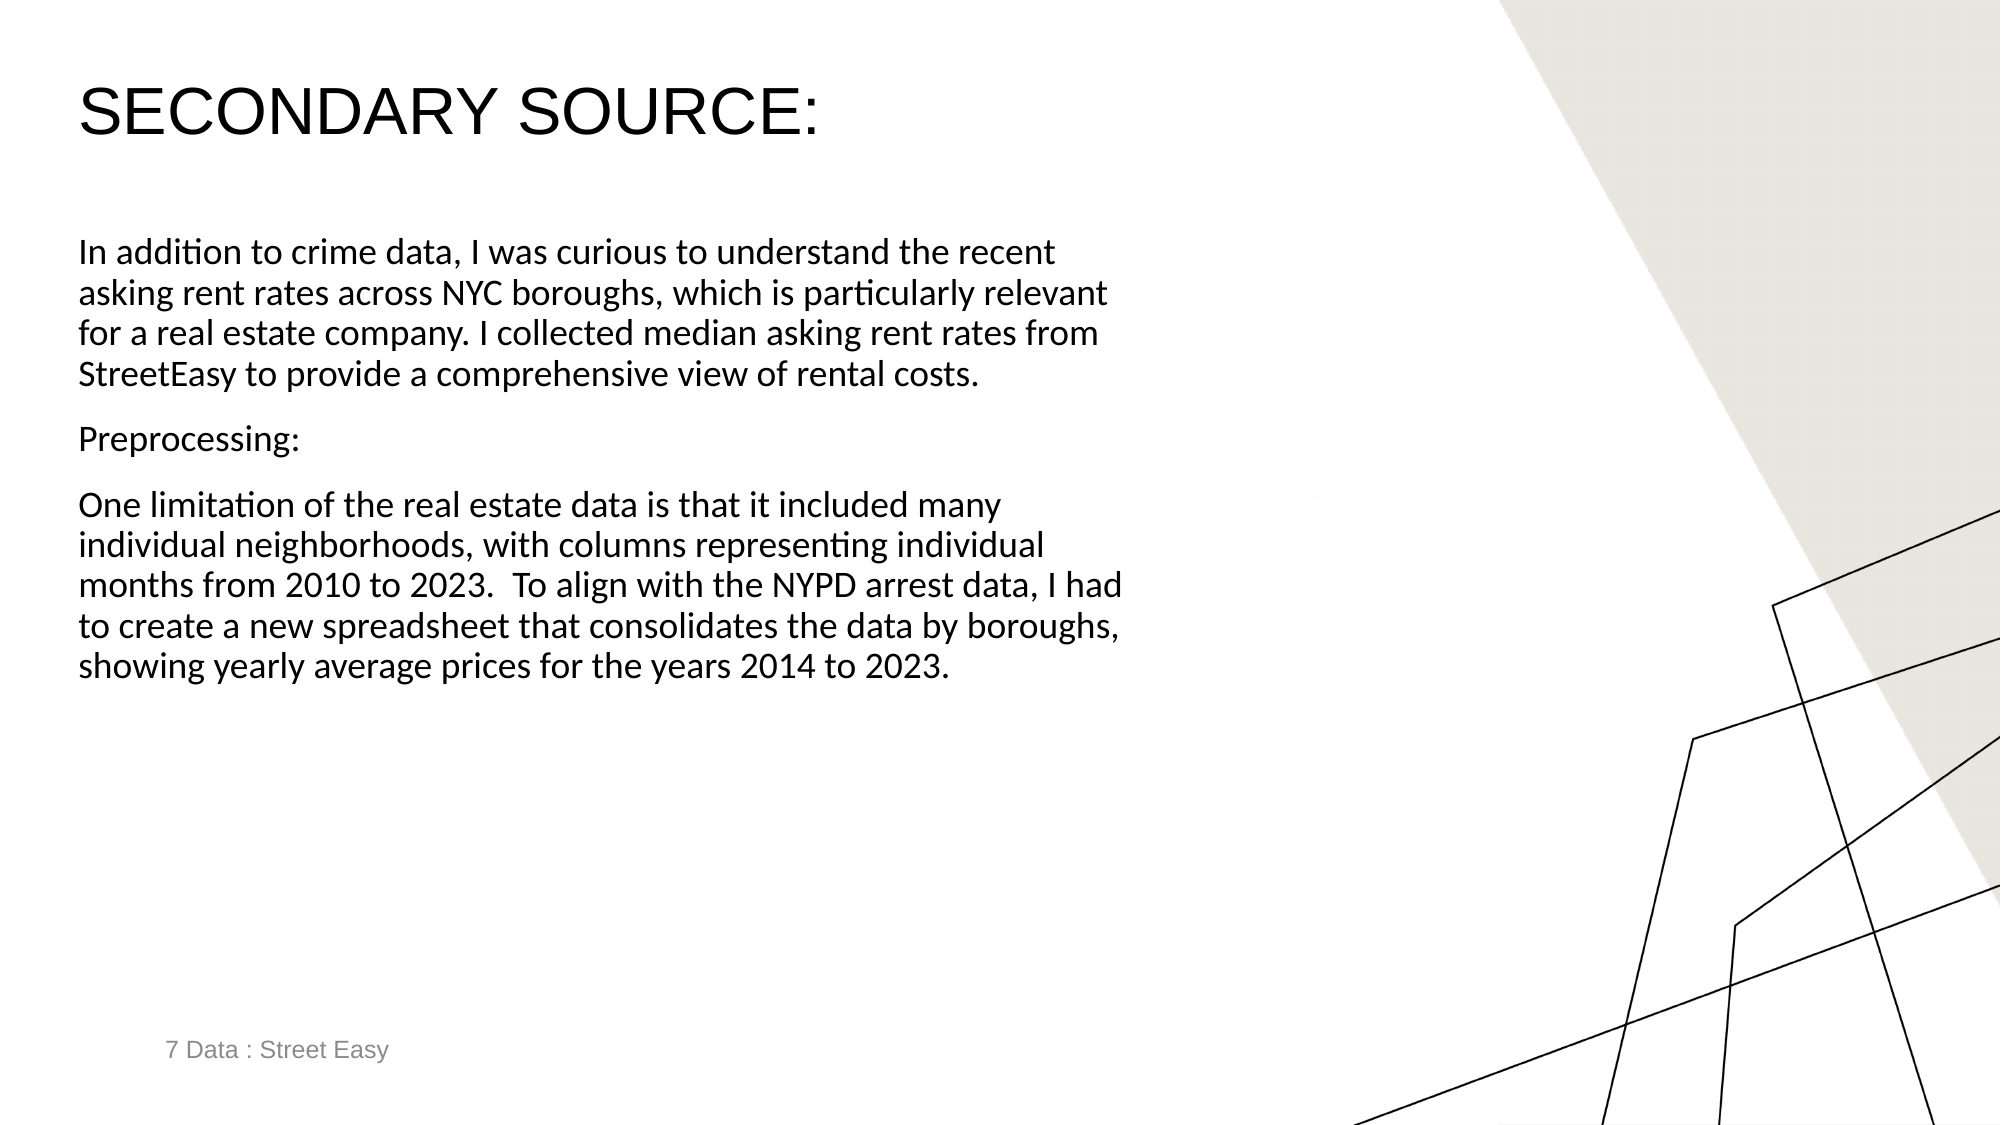

# Secondary source:
In addition to crime data, I was curious to understand the recent asking rent rates across NYC boroughs, which is particularly relevant for a real estate company. I collected median asking rent rates from StreetEasy to provide a comprehensive view of rental costs.
Preprocessing:
One limitation of the real estate data is that it included many individual neighborhoods, with columns representing individual months from 2010 to 2023.  To align with the NYPD arrest data, I had to create a new spreadsheet that consolidates the data by boroughs, showing yearly average prices for the years 2014 to 2023.

7 Data : Street Easy